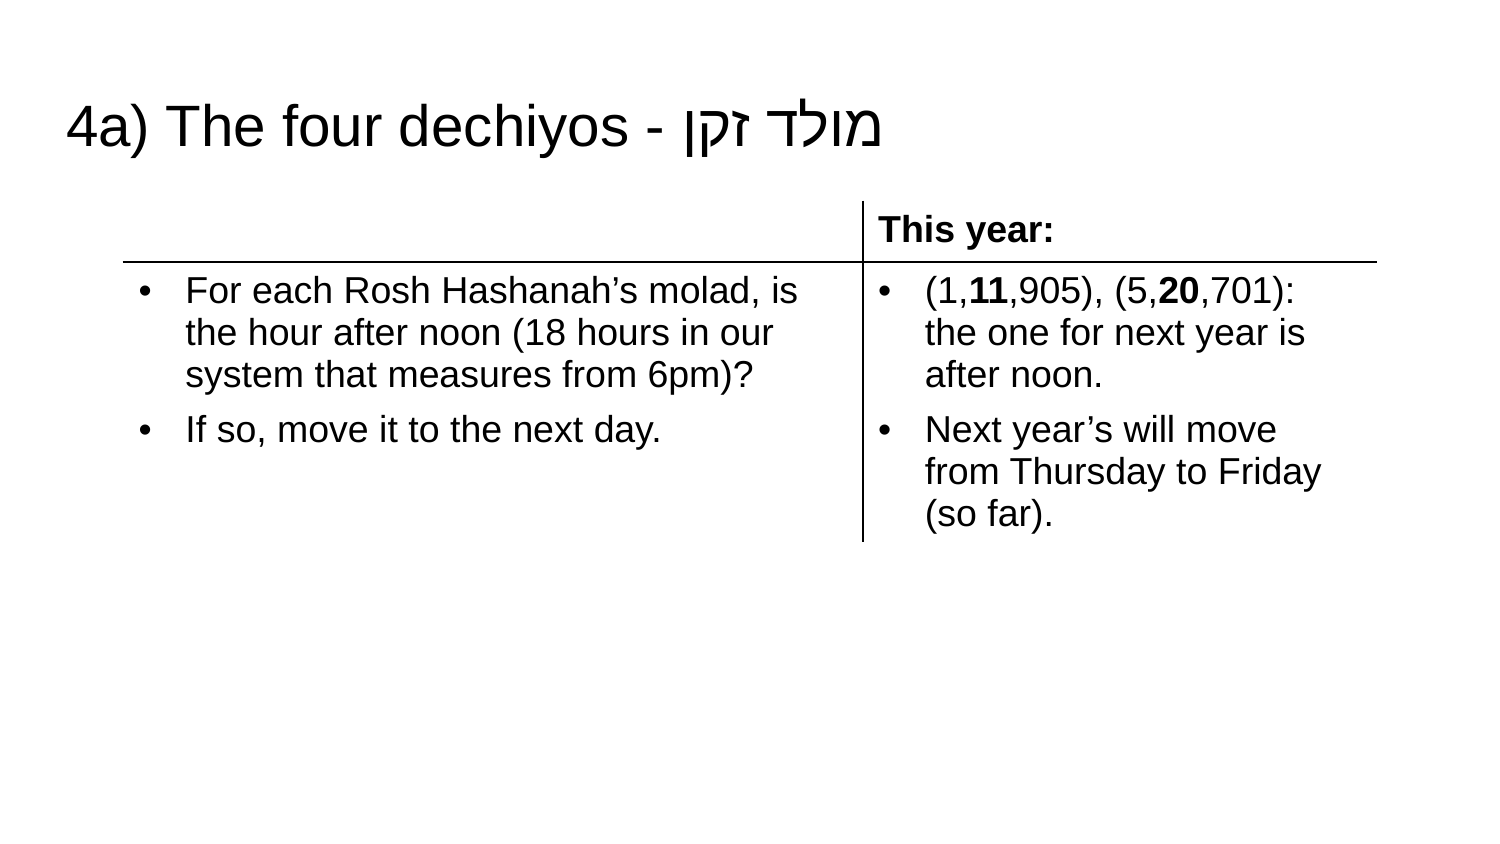

# 4a) The four dechiyos - מולד זקן
|  | This year: |
| --- | --- |
| For each Rosh Hashanah’s molad, is the hour after noon (18 hours in our system that measures from 6pm)? If so, move it to the next day. | (1,11,905), (5,20,701): the one for next year is after noon. Next year’s will move from Thursday to Friday (so far). |